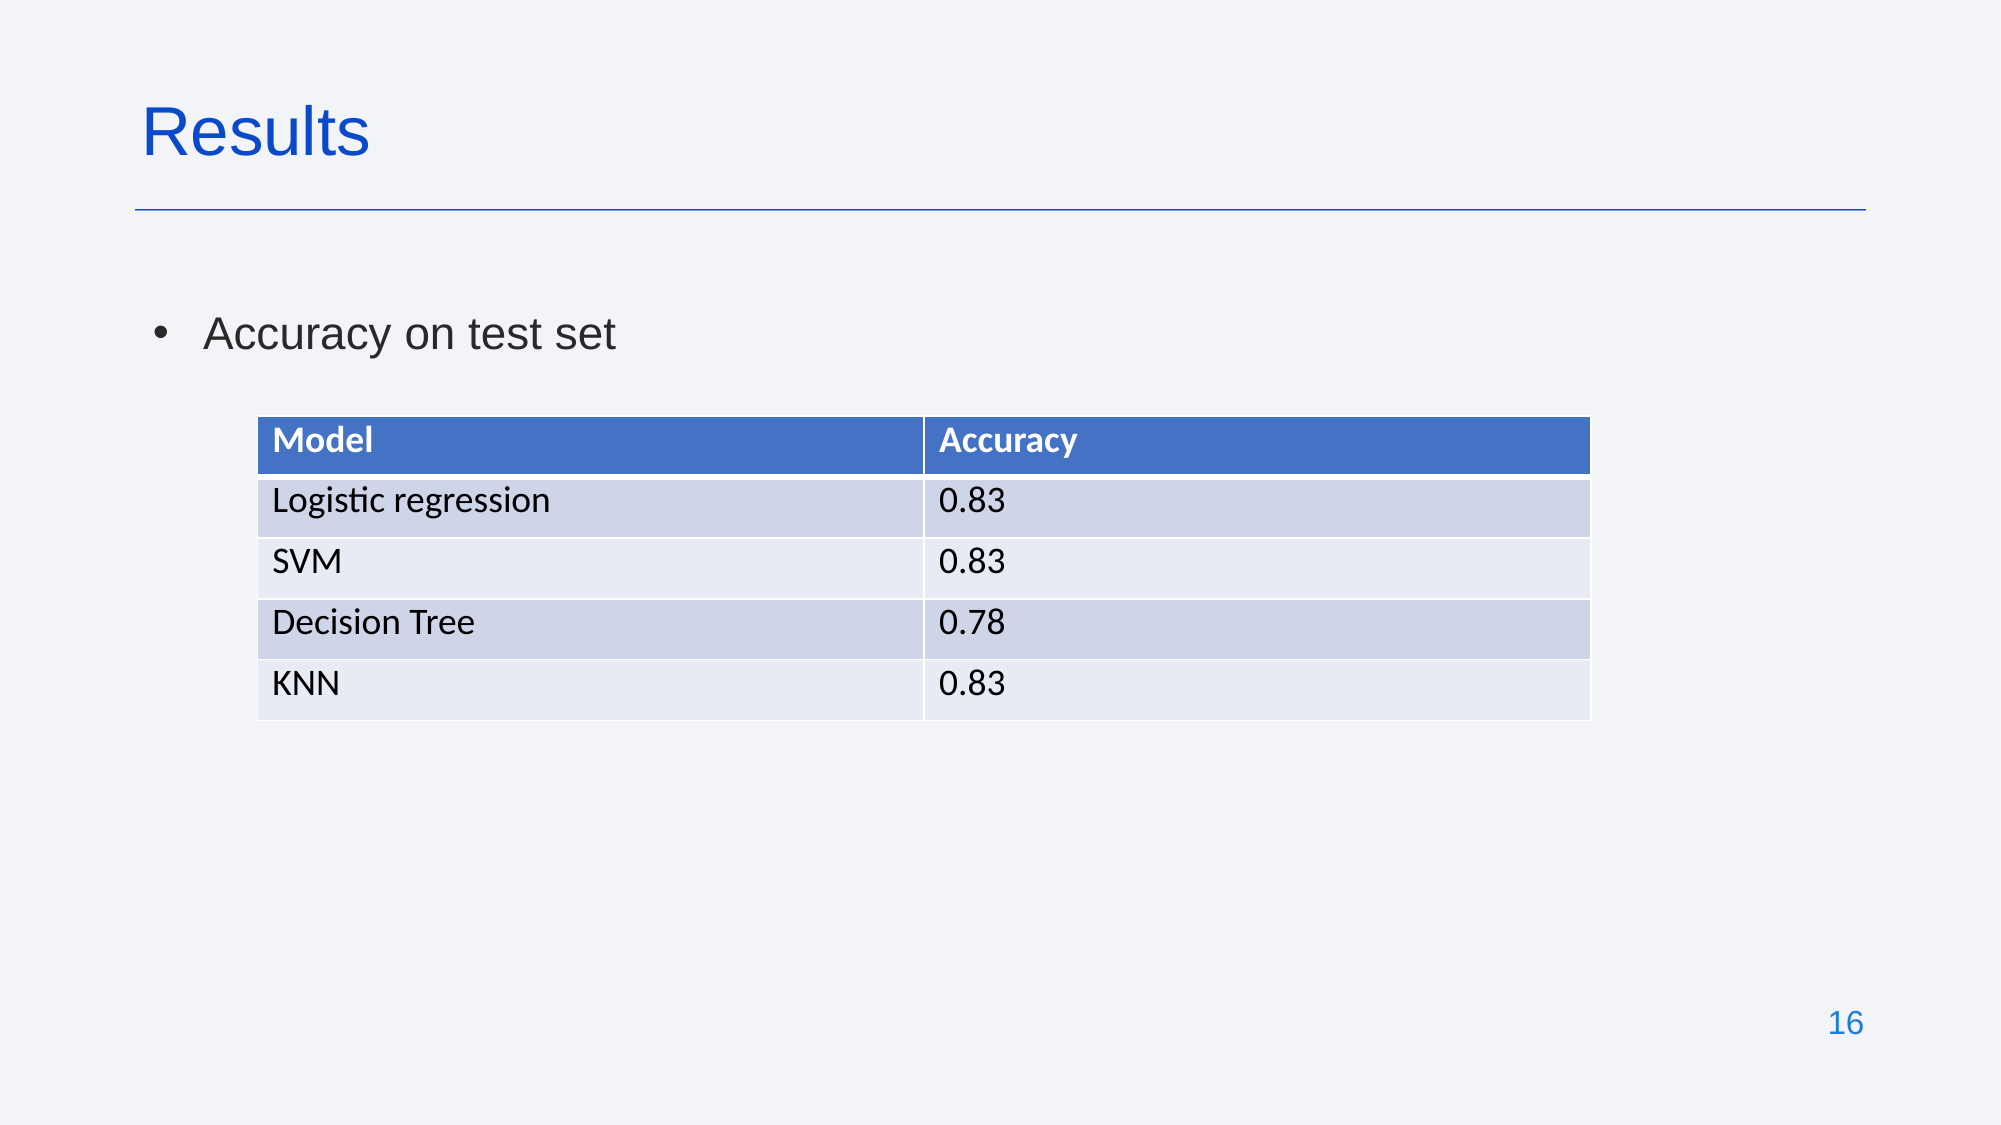

Results
 Accuracy on test set

| Model | Accuracy |
| --- | --- |
| Logistic regression | 0.83 |
| SVM | 0.83 |
| Decision Tree | 0.78 |
| KNN | 0.83 |
16